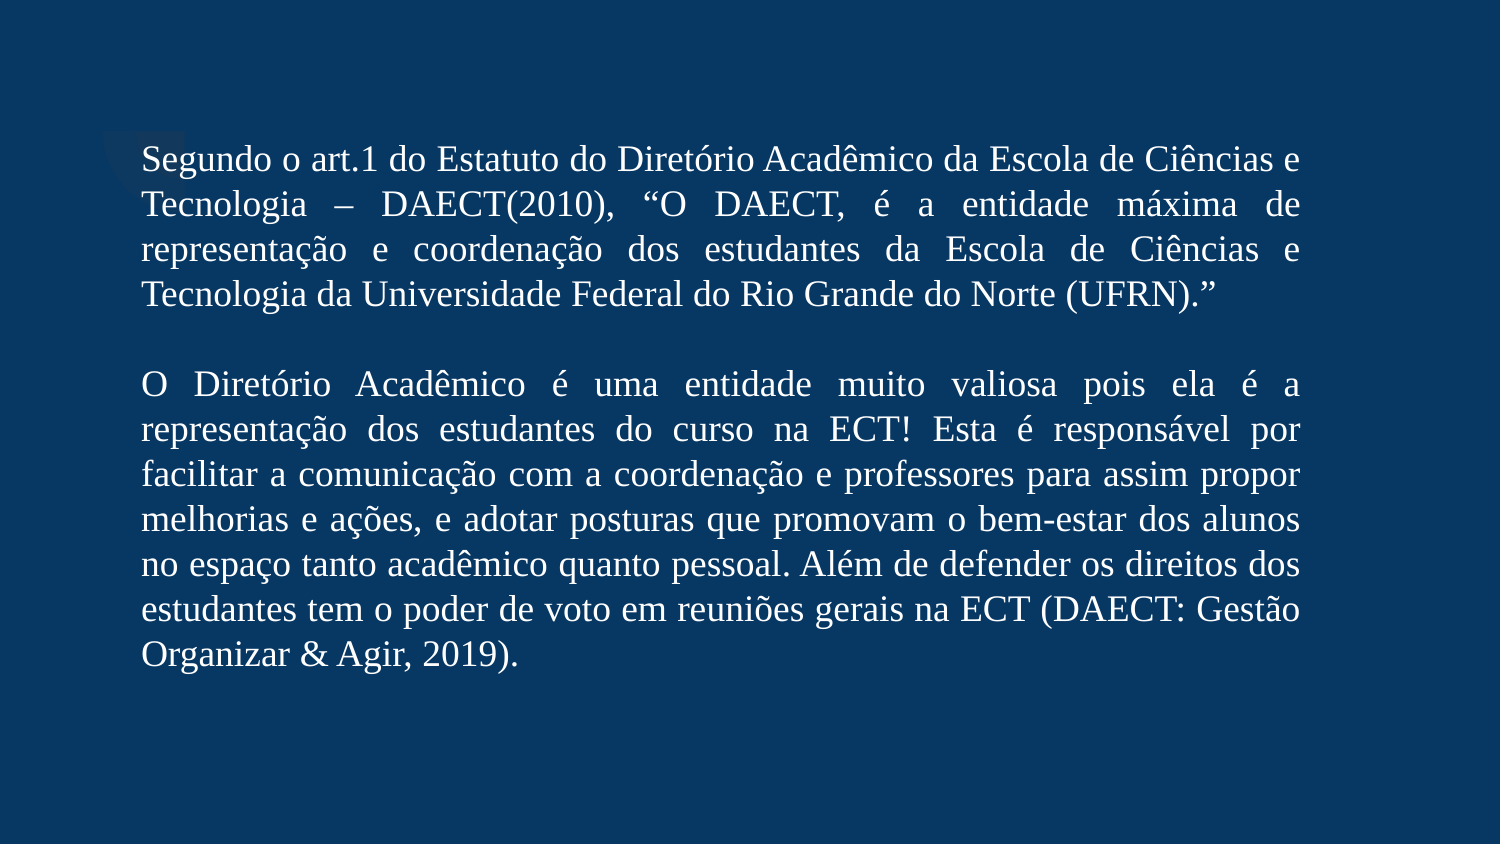

Segundo o art.1 do Estatuto do Diretório Acadêmico da Escola de Ciências e Tecnologia – DAECT(2010), “O DAECT, é a entidade máxima de representação e coordenação dos estudantes da Escola de Ciências e Tecnologia da Universidade Federal do Rio Grande do Norte (UFRN).”

O Diretório Acadêmico é uma entidade muito valiosa pois ela é a representação dos estudantes do curso na ECT! Esta é responsável por facilitar a comunicação com a coordenação e professores para assim propor melhorias e ações, e adotar posturas que promovam o bem-estar dos alunos no espaço tanto acadêmico quanto pessoal. Além de defender os direitos dos estudantes tem o poder de voto em reuniões gerais na ECT (DAECT: Gestão Organizar & Agir, 2019).